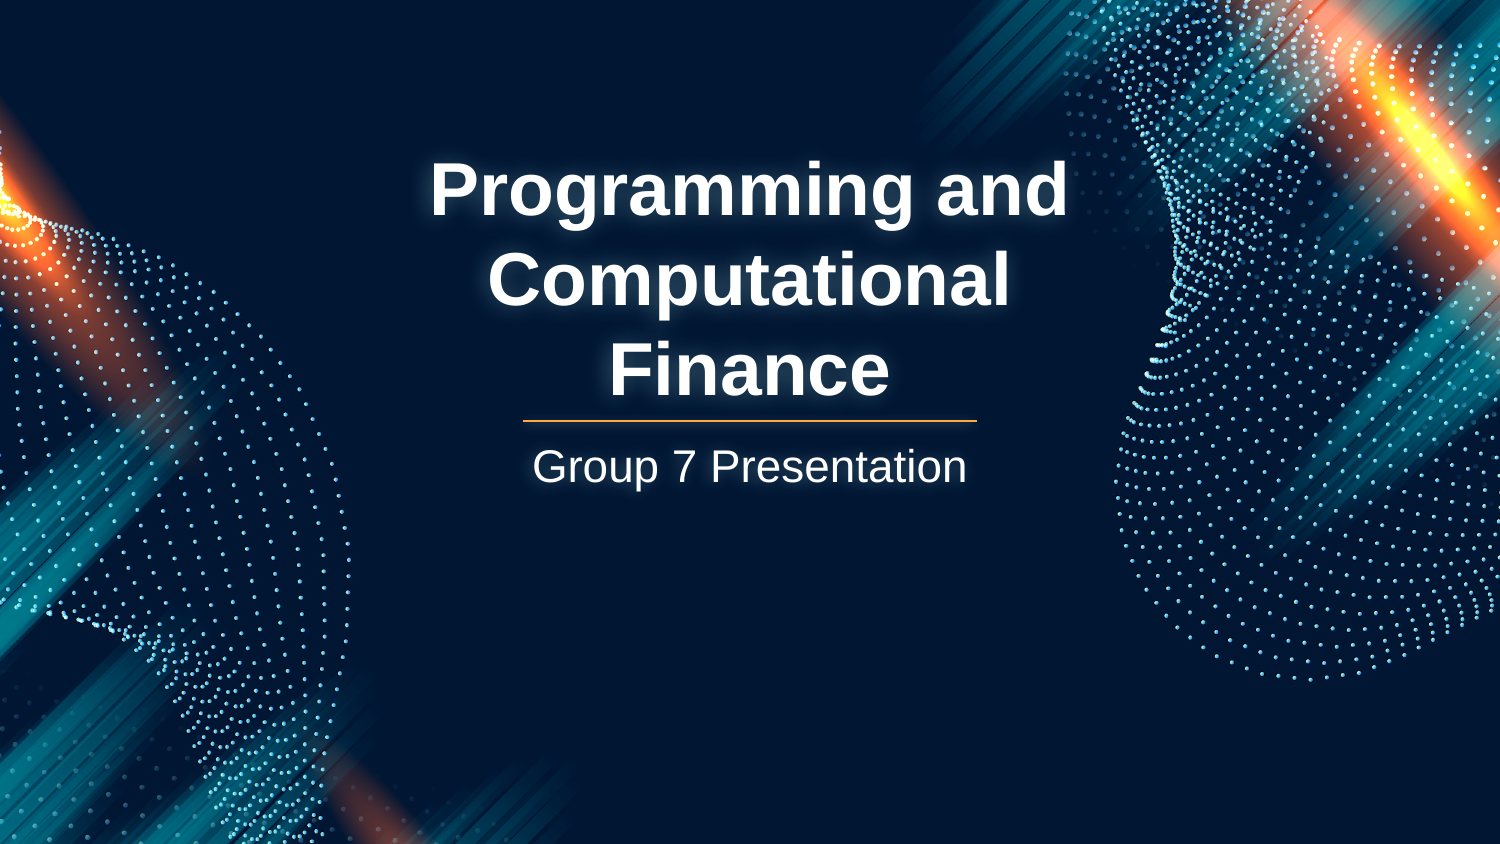

# Programming and Computational Finance
Group 7 Presentation